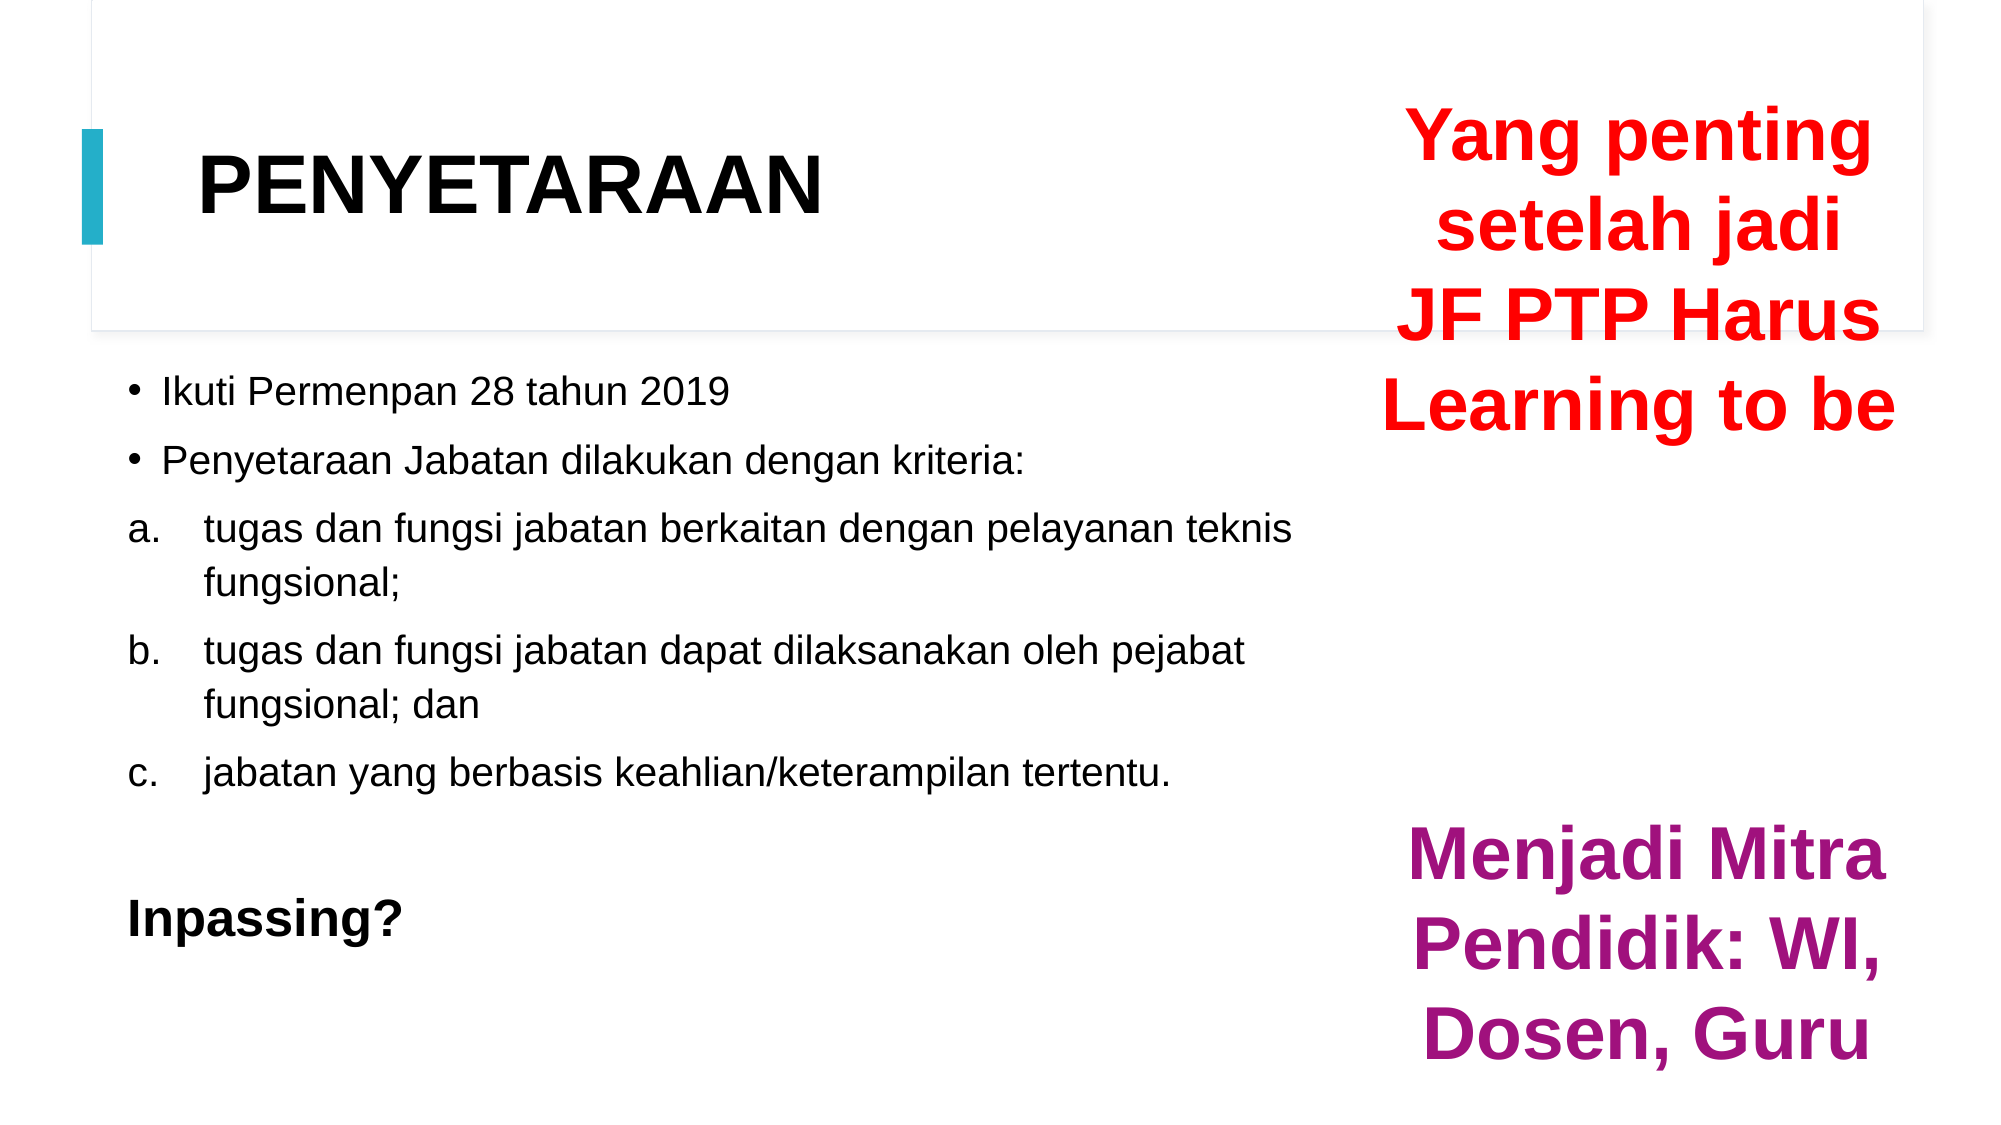

Yang penting
setelah jadi
JF PTP Harus
Learning to be
# PENYETARAAN
Ikuti Permenpan 28 tahun 2019
Penyetaraan Jabatan dilakukan dengan kriteria:
tugas dan fungsi jabatan berkaitan dengan pelayanan teknis fungsional;
tugas dan fungsi jabatan dapat dilaksanakan oleh pejabat fungsional; dan
jabatan yang berbasis keahlian/keterampilan tertentu.

Inpassing?
Menjadi Mitra
Pendidik: WI,
Dosen, Guru